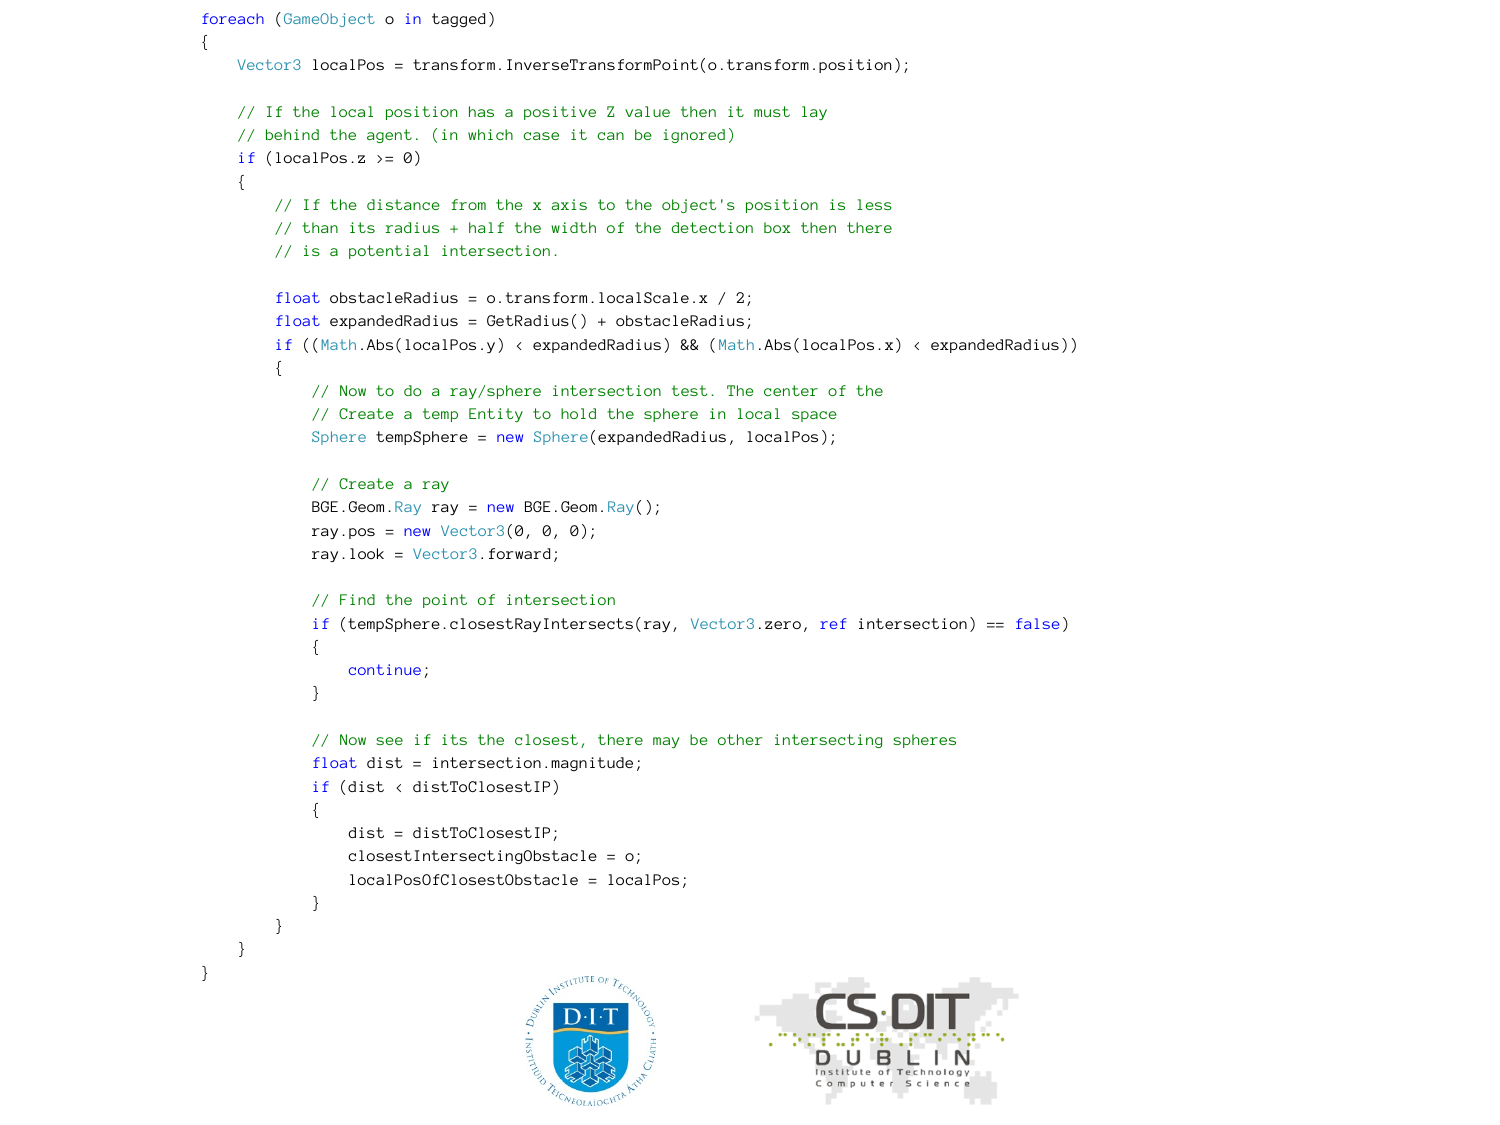

foreach (GameObject o in tagged)
            {
                Vector3 localPos = transform.InverseTransformPoint(o.transform.position);

                // If the local position has a positive Z value then it must lay
                // behind the agent. (in which case it can be ignored)
                if (localPos.z >= 0)
                {
                    // If the distance from the x axis to the object's position is less
                    // than its radius + half the width of the detection box then there
                    // is a potential intersection.

                    float obstacleRadius = o.transform.localScale.x / 2;
                    float expandedRadius = GetRadius() + obstacleRadius;
                    if ((Math.Abs(localPos.y) < expandedRadius) && (Math.Abs(localPos.x) < expandedRadius))
                    {
                        // Now to do a ray/sphere intersection test. The center of the
                        // Create a temp Entity to hold the sphere in local space
                        Sphere tempSphere = new Sphere(expandedRadius, localPos);

                        // Create a ray
                        BGE.Geom.Ray ray = new BGE.Geom.Ray();
                        ray.pos = new Vector3(0, 0, 0);
                        ray.look = Vector3.forward;

                        // Find the point of intersection
                        if (tempSphere.closestRayIntersects(ray, Vector3.zero, ref intersection) == false)
                        {
                            continue;
                        }

                        // Now see if its the closest, there may be other intersecting spheres
                        float dist = intersection.magnitude;
                        if (dist < distToClosestIP)
                        {
                            dist = distToClosestIP;
                            closestIntersectingObstacle = o;
                            localPosOfClosestObstacle = localPos;
                        }
                    }
                }
            }